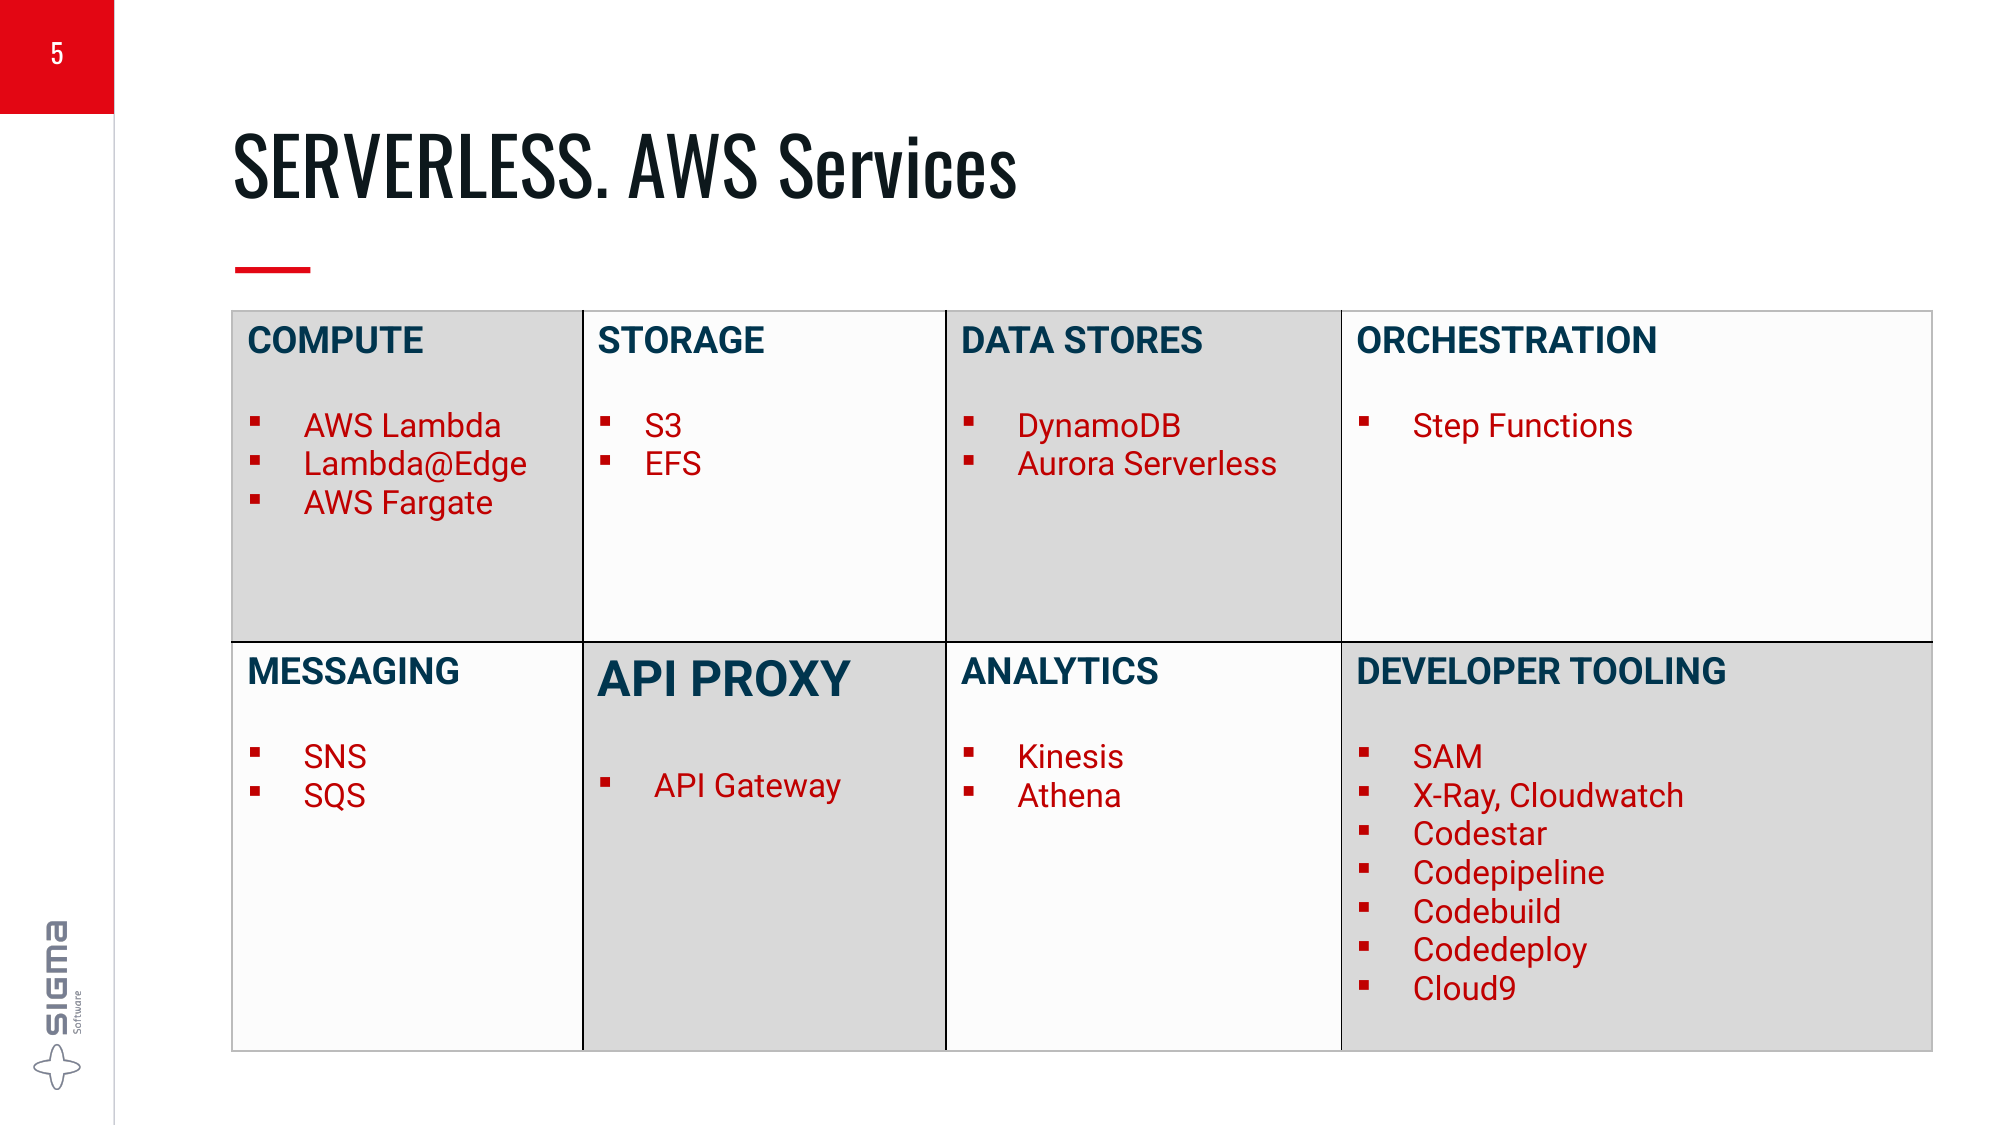

5
# SERVERLESS. AWS Services —
| COMPUTE AWS Lambda Lambda@Edge AWS Fargate | STORAGE S3 EFS | DATA STORES DynamoDB Aurora Serverless | ORCHESTRATION Step Functions |
| --- | --- | --- | --- |
| MESSAGING SNS SQS | API PROXY API Gateway | ANALYTICS Kinesis Athena | DEVELOPER TOOLING SAM X-Ray, Cloudwatch Codestar Codepipeline Codebuild Codedeploy Cloud9 |